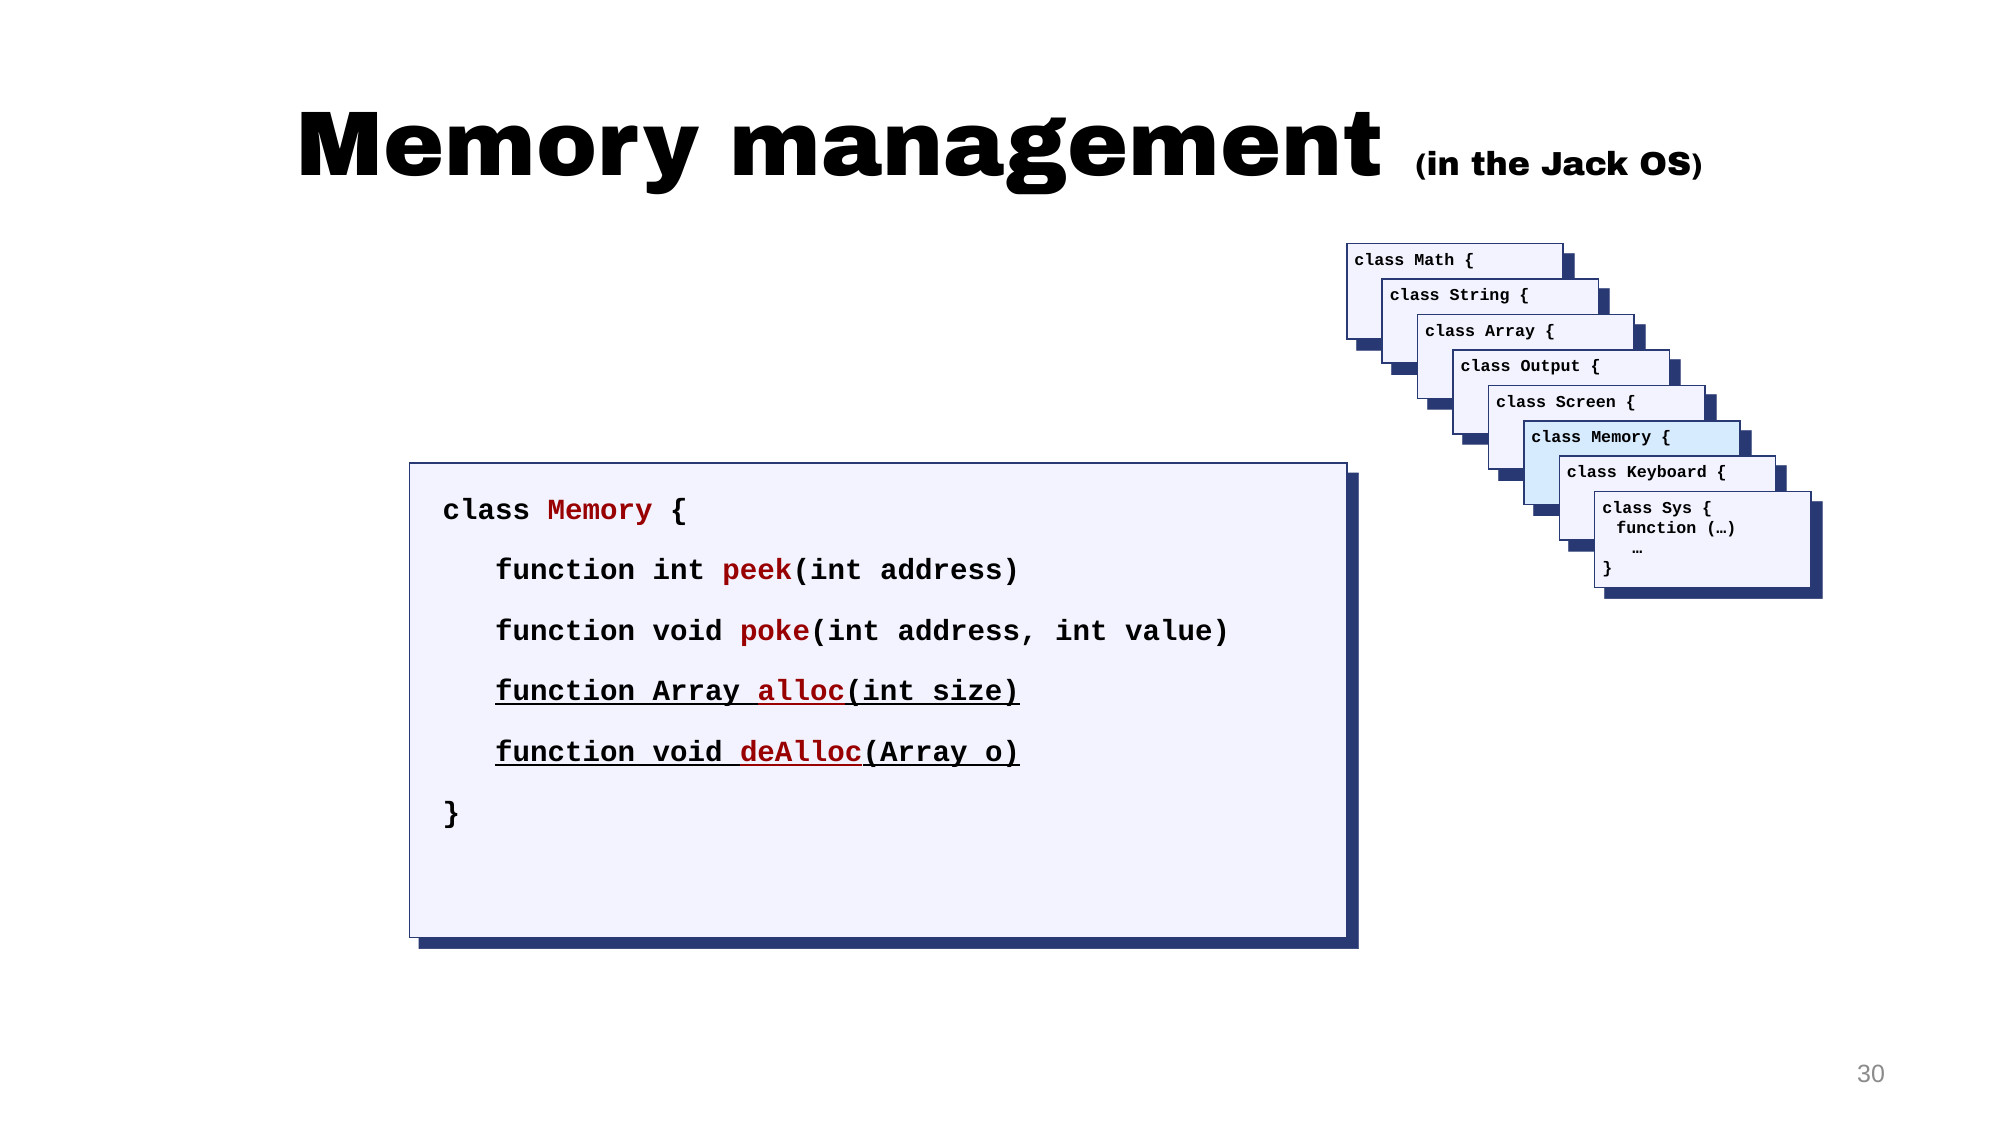

# Memory management (in the Jack OS)
class Math {
class String {
class Array {
class Output {
class Screen {
class Memory {
class Keyboard {
class Sys {
   function (…)
   …
}

class Memory {
   function int peek(int address)
   function void poke(int address, int value)
   function Array alloc(int size)
   function void deAlloc(Array o)
}
30